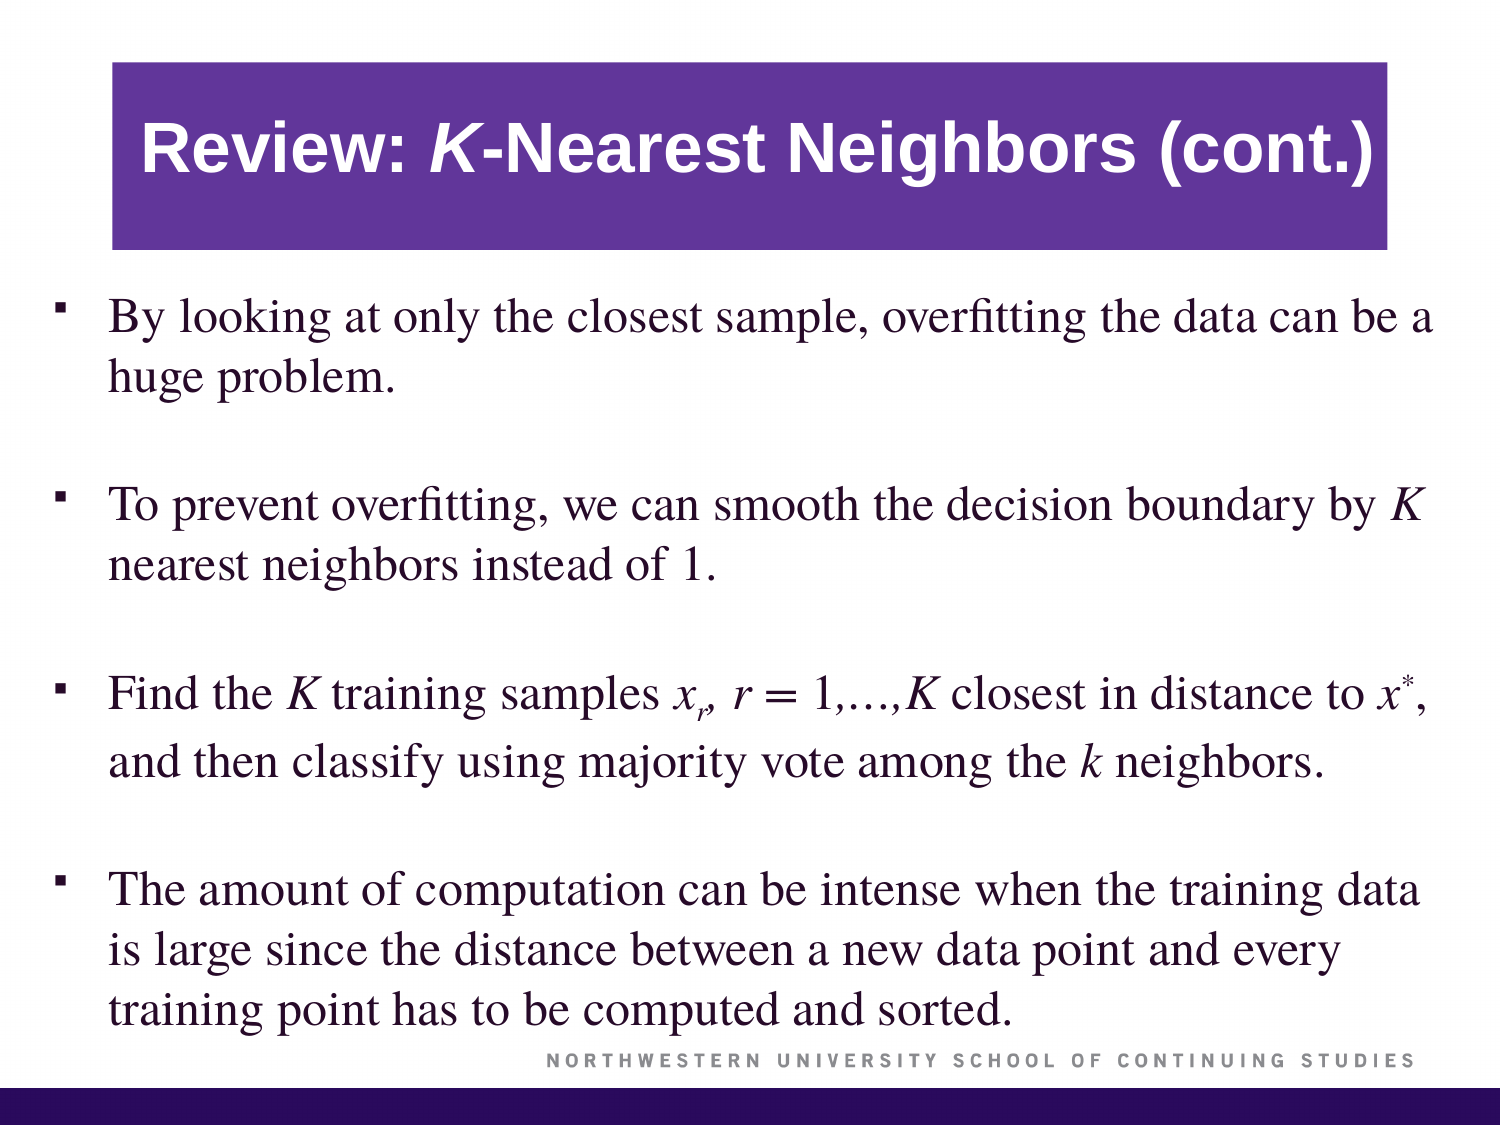

# Review: K-Nearest Neighbors (cont.)
By looking at only the closest sample, overfitting the data can be a huge problem.

To prevent overfitting, we can smooth the decision boundary by K nearest neighbors instead of 1.

Find the K training samples xr, r = 1,…,K closest in distance to x*, and then classify using majority vote among the k neighbors.

The amount of computation can be intense when the training data is large since the distance between a new data point and every training point has to be computed and sorted.